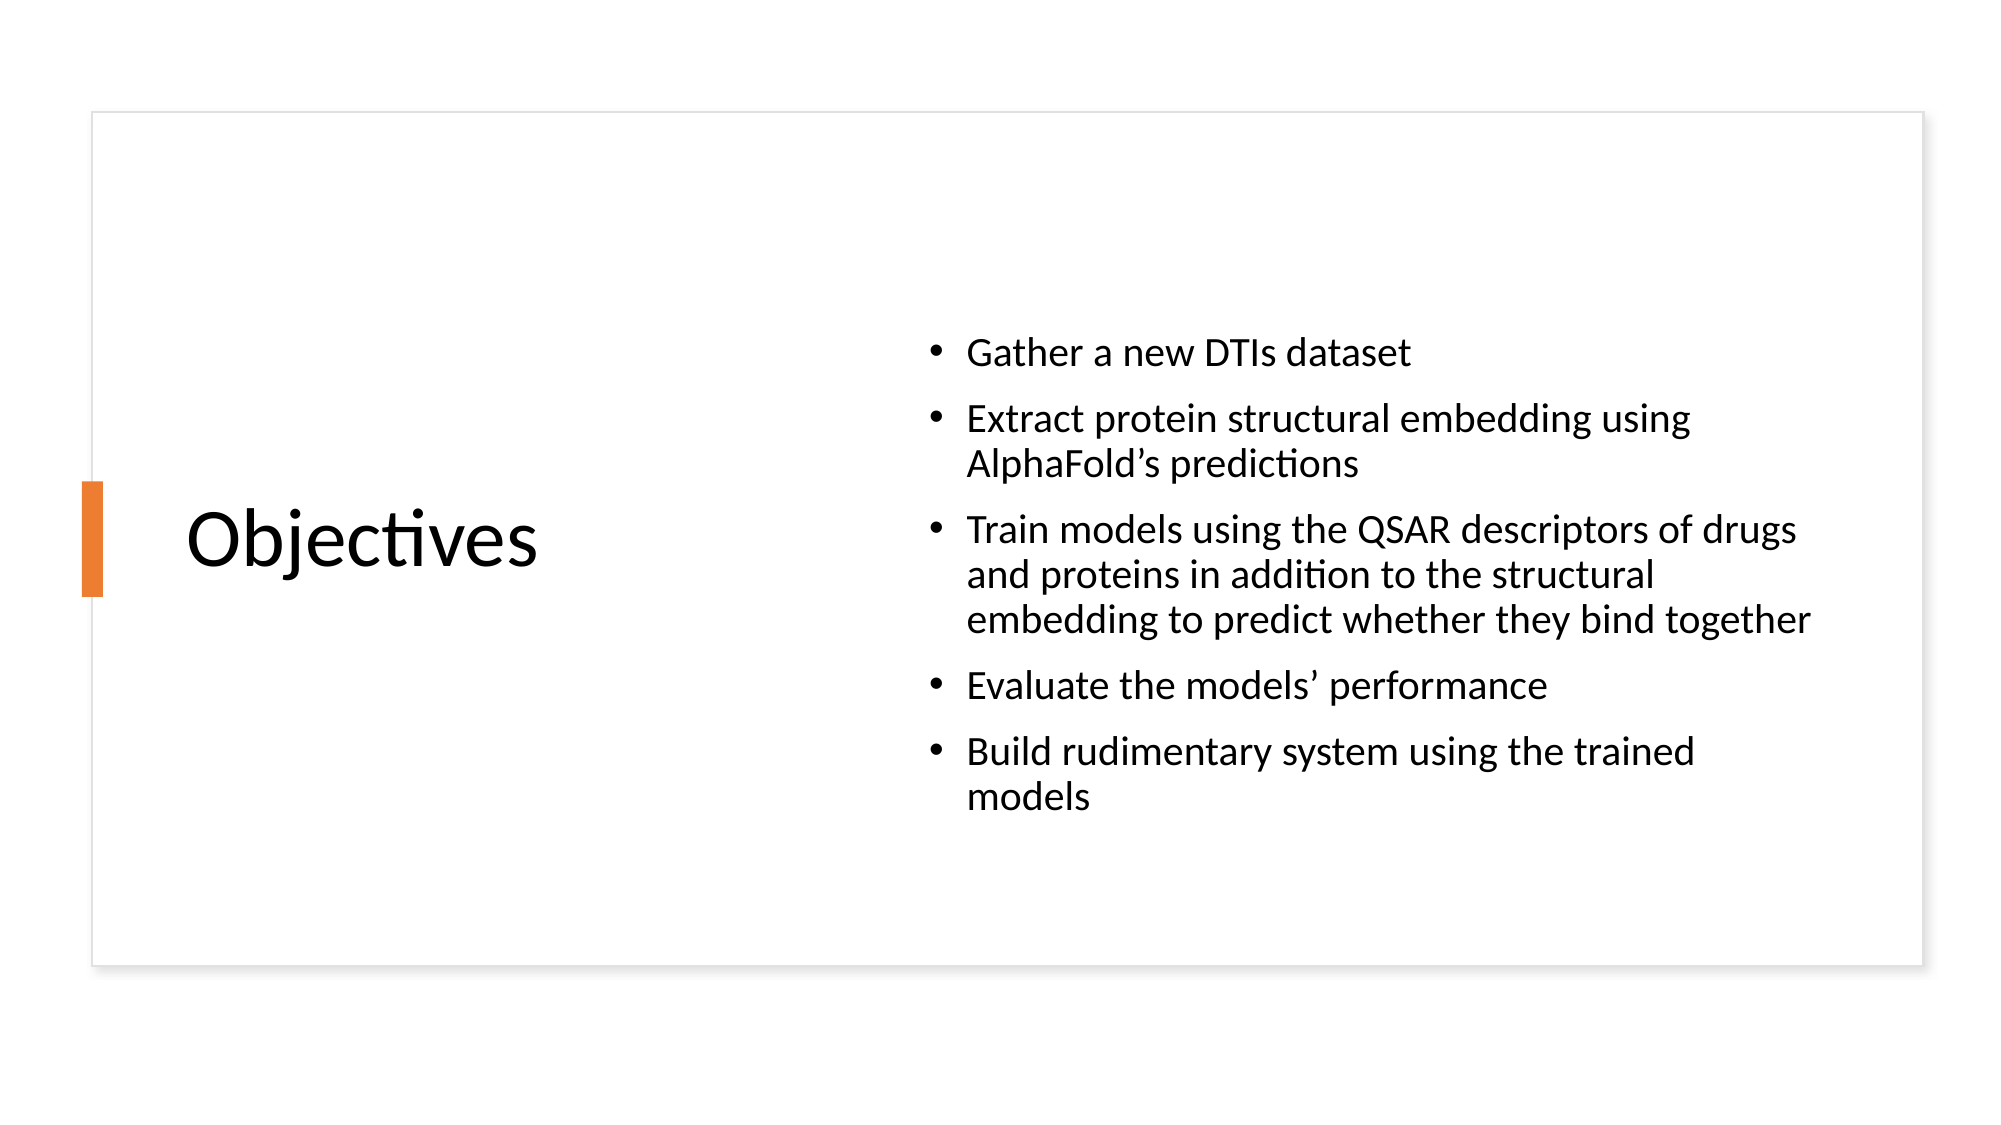

# Objectives

Gather a new DTIs dataset
Extract protein structural embedding using AlphaFold’s predictions
Train models using the QSAR descriptors of drugs and proteins in addition to the structural embedding to predict whether they bind together
Evaluate the models’ performance
Build rudimentary system using the trained models